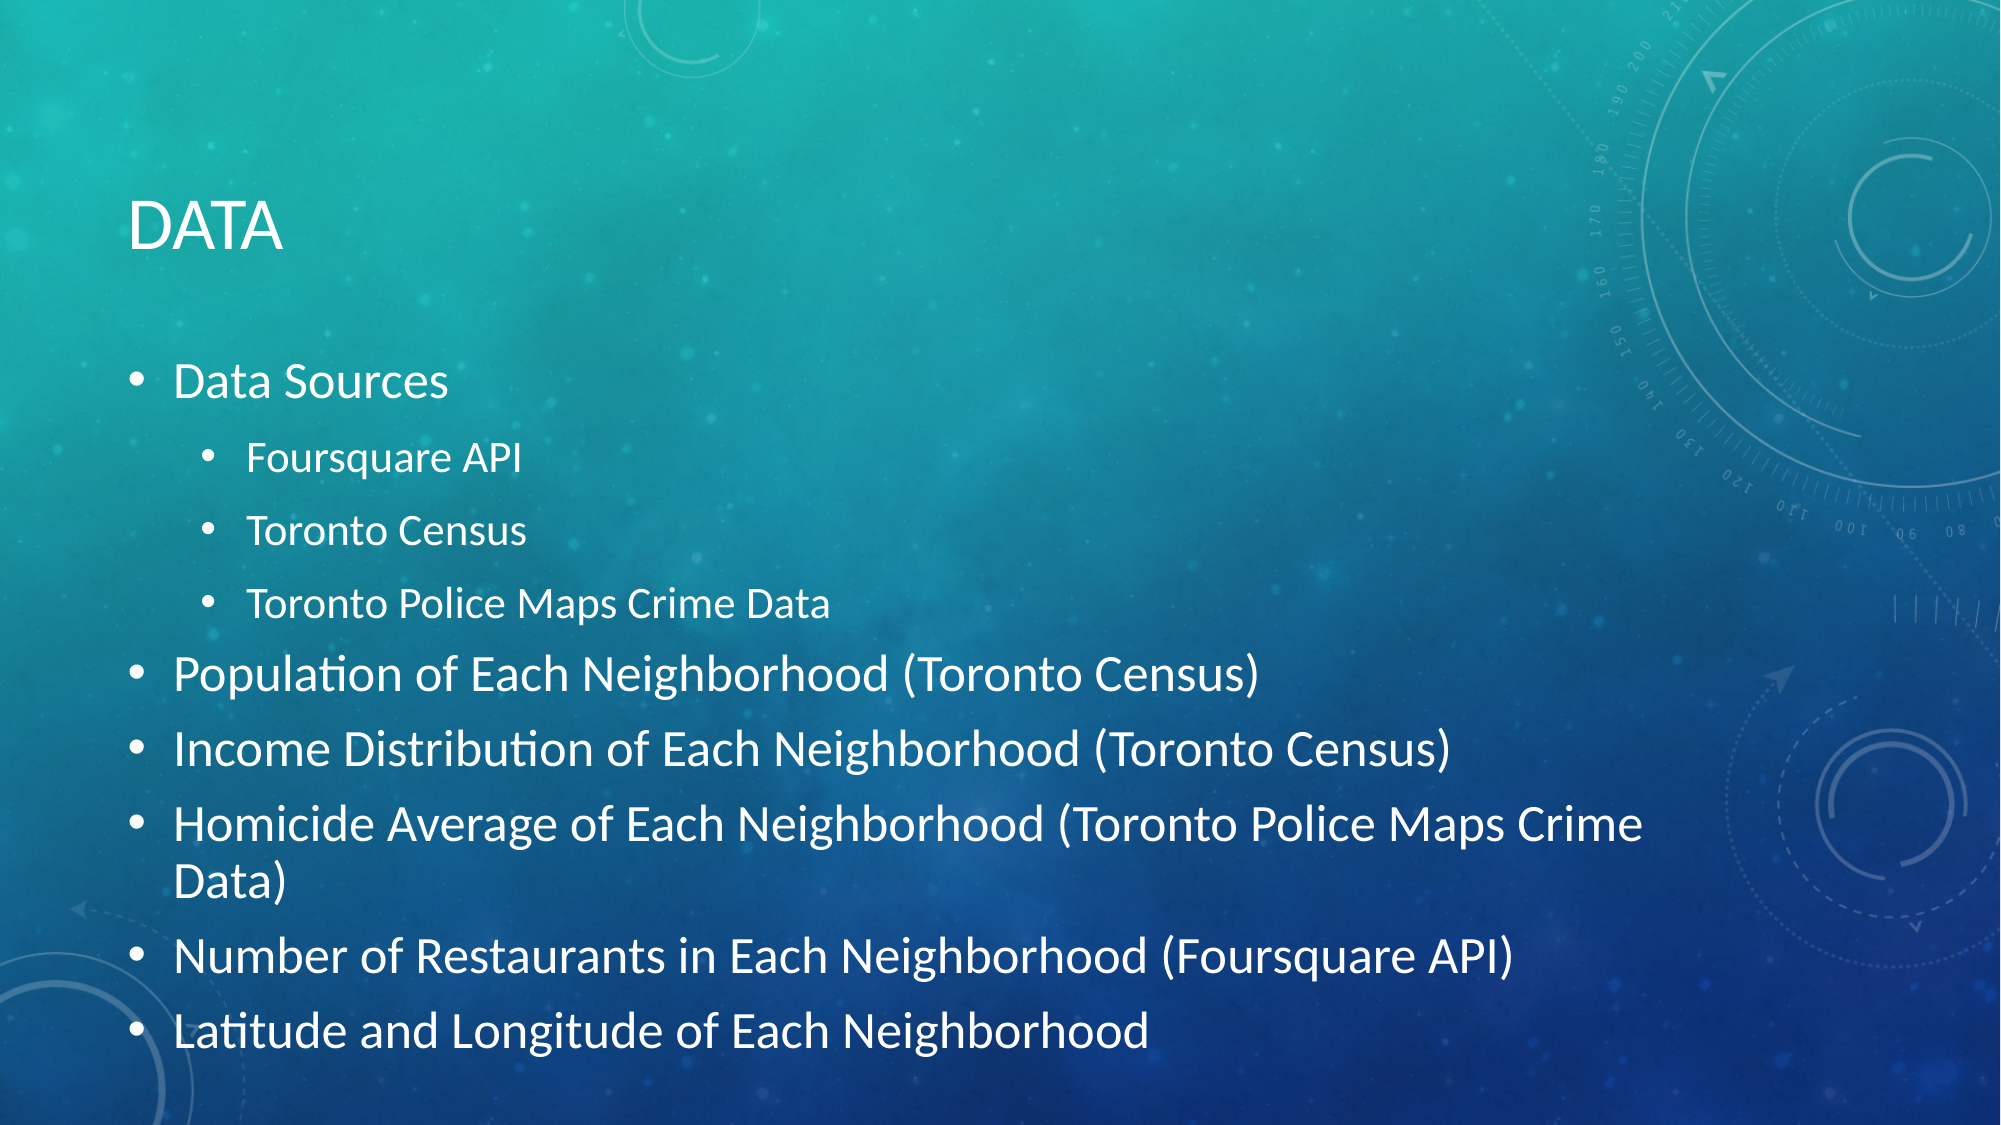

# Data
Data Sources
Foursquare API
Toronto Census
Toronto Police Maps Crime Data
Population of Each Neighborhood (Toronto Census)
Income Distribution of Each Neighborhood (Toronto Census)
Homicide Average of Each Neighborhood (Toronto Police Maps Crime Data)
Number of Restaurants in Each Neighborhood (Foursquare API)
Latitude and Longitude of Each Neighborhood